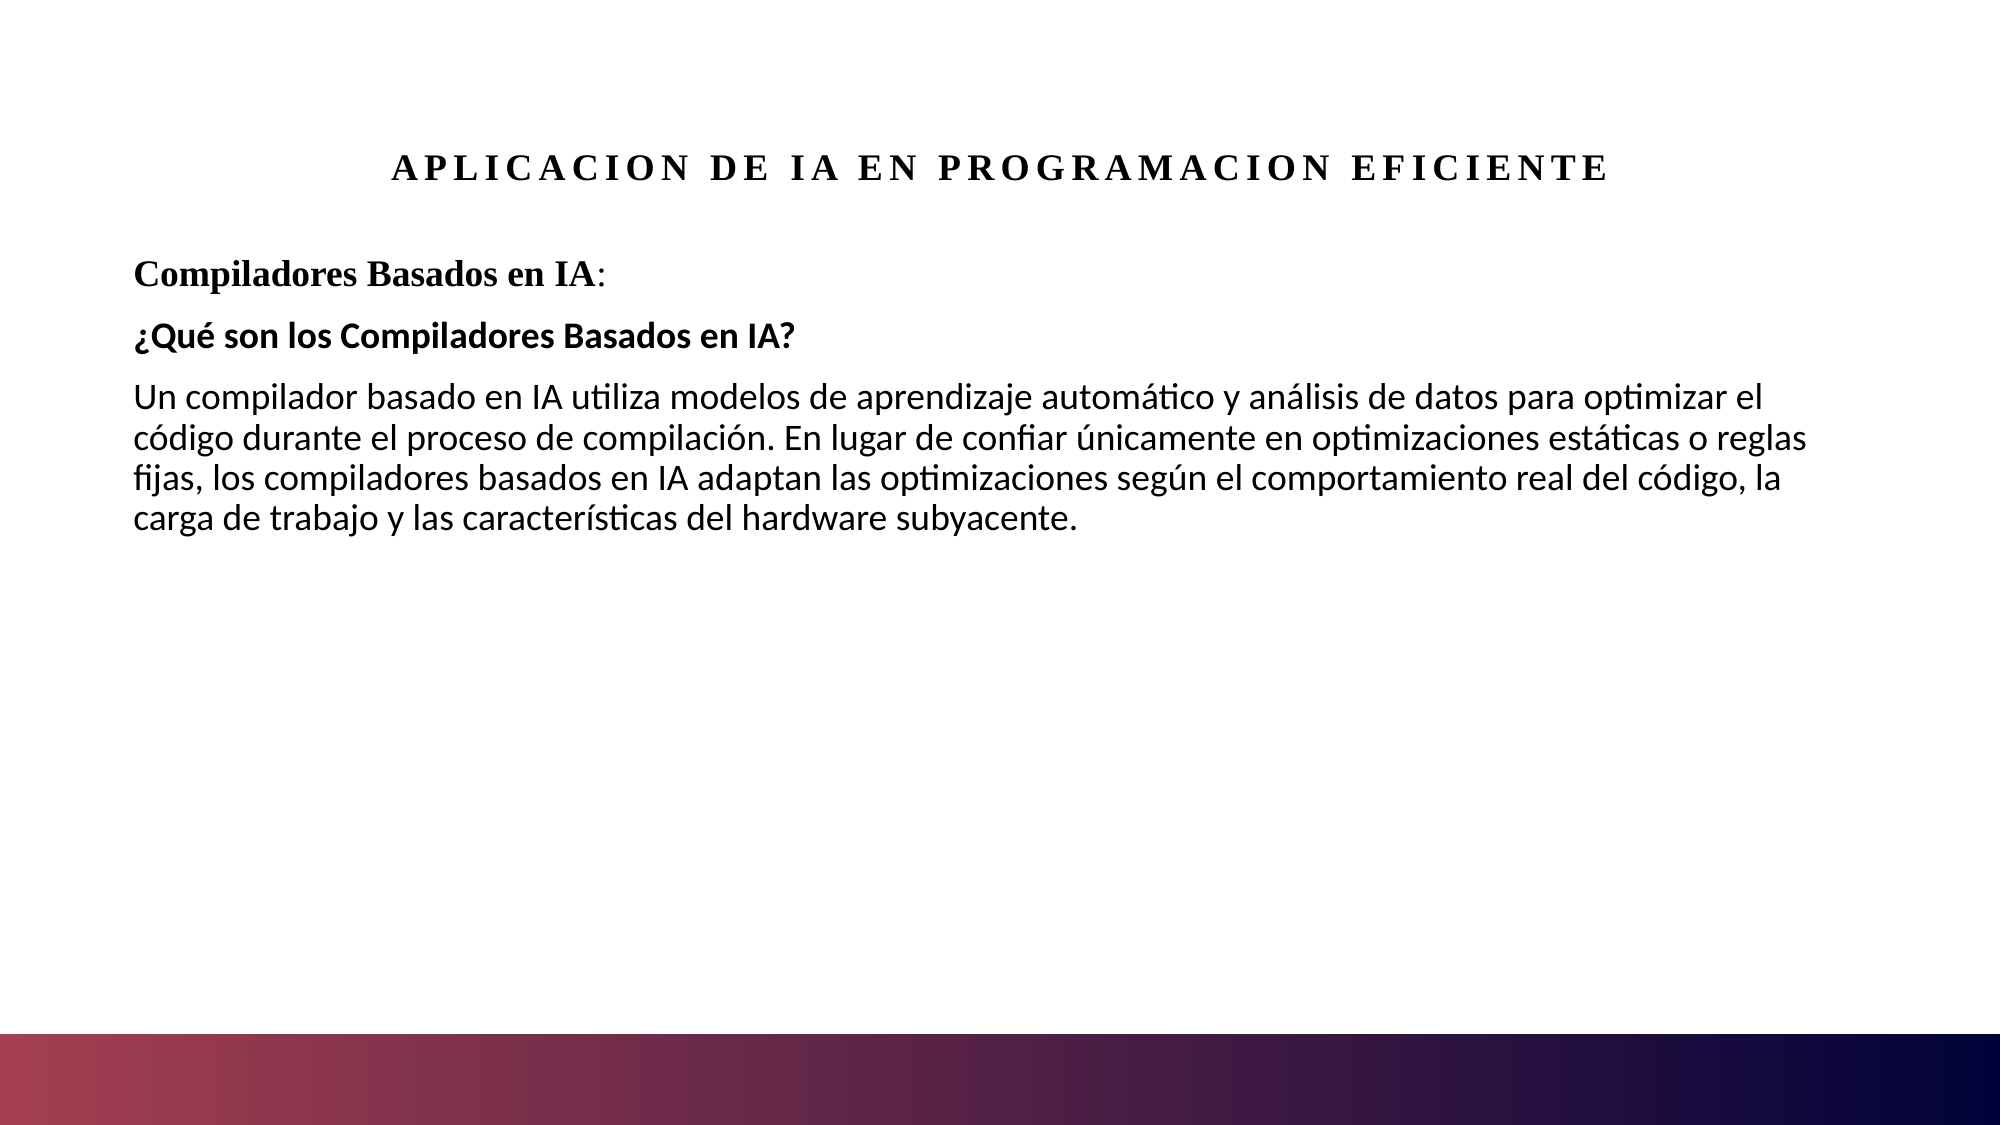

# Aplicacion de IA en programacion eficiente
Compiladores Basados en IA:
¿Qué son los Compiladores Basados en IA?
Un compilador basado en IA utiliza modelos de aprendizaje automático y análisis de datos para optimizar el código durante el proceso de compilación. En lugar de confiar únicamente en optimizaciones estáticas o reglas fijas, los compiladores basados en IA adaptan las optimizaciones según el comportamiento real del código, la carga de trabajo y las características del hardware subyacente.